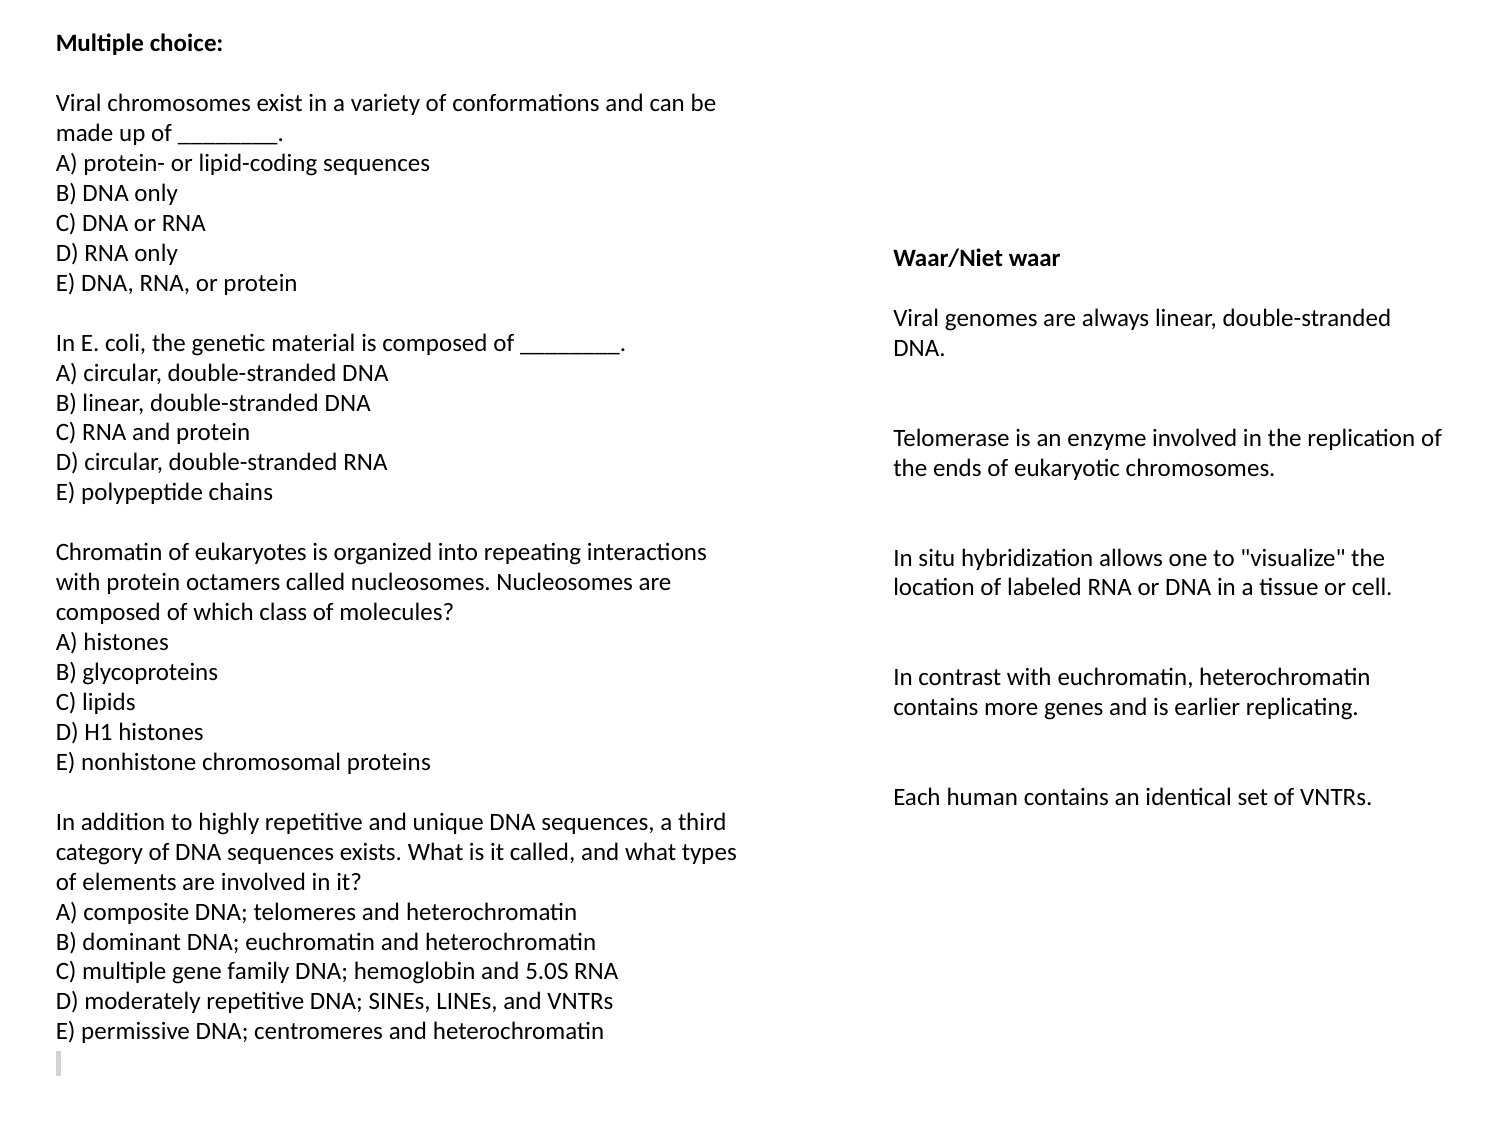

Multiple choice:

Viral chromosomes exist in a variety of conformations and can be made up of ________.
A) protein- or lipid-coding sequences
B) DNA only
C) DNA or RNA
D) RNA only
E) DNA, RNA, or protein

In E. coli, the genetic material is composed of ________.
A) circular, double-stranded DNA
B) linear, double-stranded DNA
C) RNA and protein
D) circular, double-stranded RNA
E) polypeptide chains

Chromatin of eukaryotes is organized into repeating interactions with protein octamers called nucleosomes. Nucleosomes are composed of which class of molecules?
A) histones
B) glycoproteins
C) lipids
D) H1 histones
E) nonhistone chromosomal proteins

In addition to highly repetitive and unique DNA sequences, a third category of DNA sequences exists. What is it called, and what types of elements are involved in it?
A) composite DNA; telomeres and heterochromatin
B) dominant DNA; euchromatin and heterochromatin
C) multiple gene family DNA; hemoglobin and 5.0S RNA
D) moderately repetitive DNA; SINEs, LINEs, and VNTRs
E) permissive DNA; centromeres and heterochromatin

Waar/Niet waar

Viral genomes are always linear, double-stranded DNA.

Telomerase is an enzyme involved in the replication of the ends of eukaryotic chromosomes.

In situ hybridization allows one to "visualize" the location of labeled RNA or DNA in a tissue or cell.

In contrast with euchromatin, heterochromatin contains more genes and is earlier replicating.

Each human contains an identical set of VNTRs.